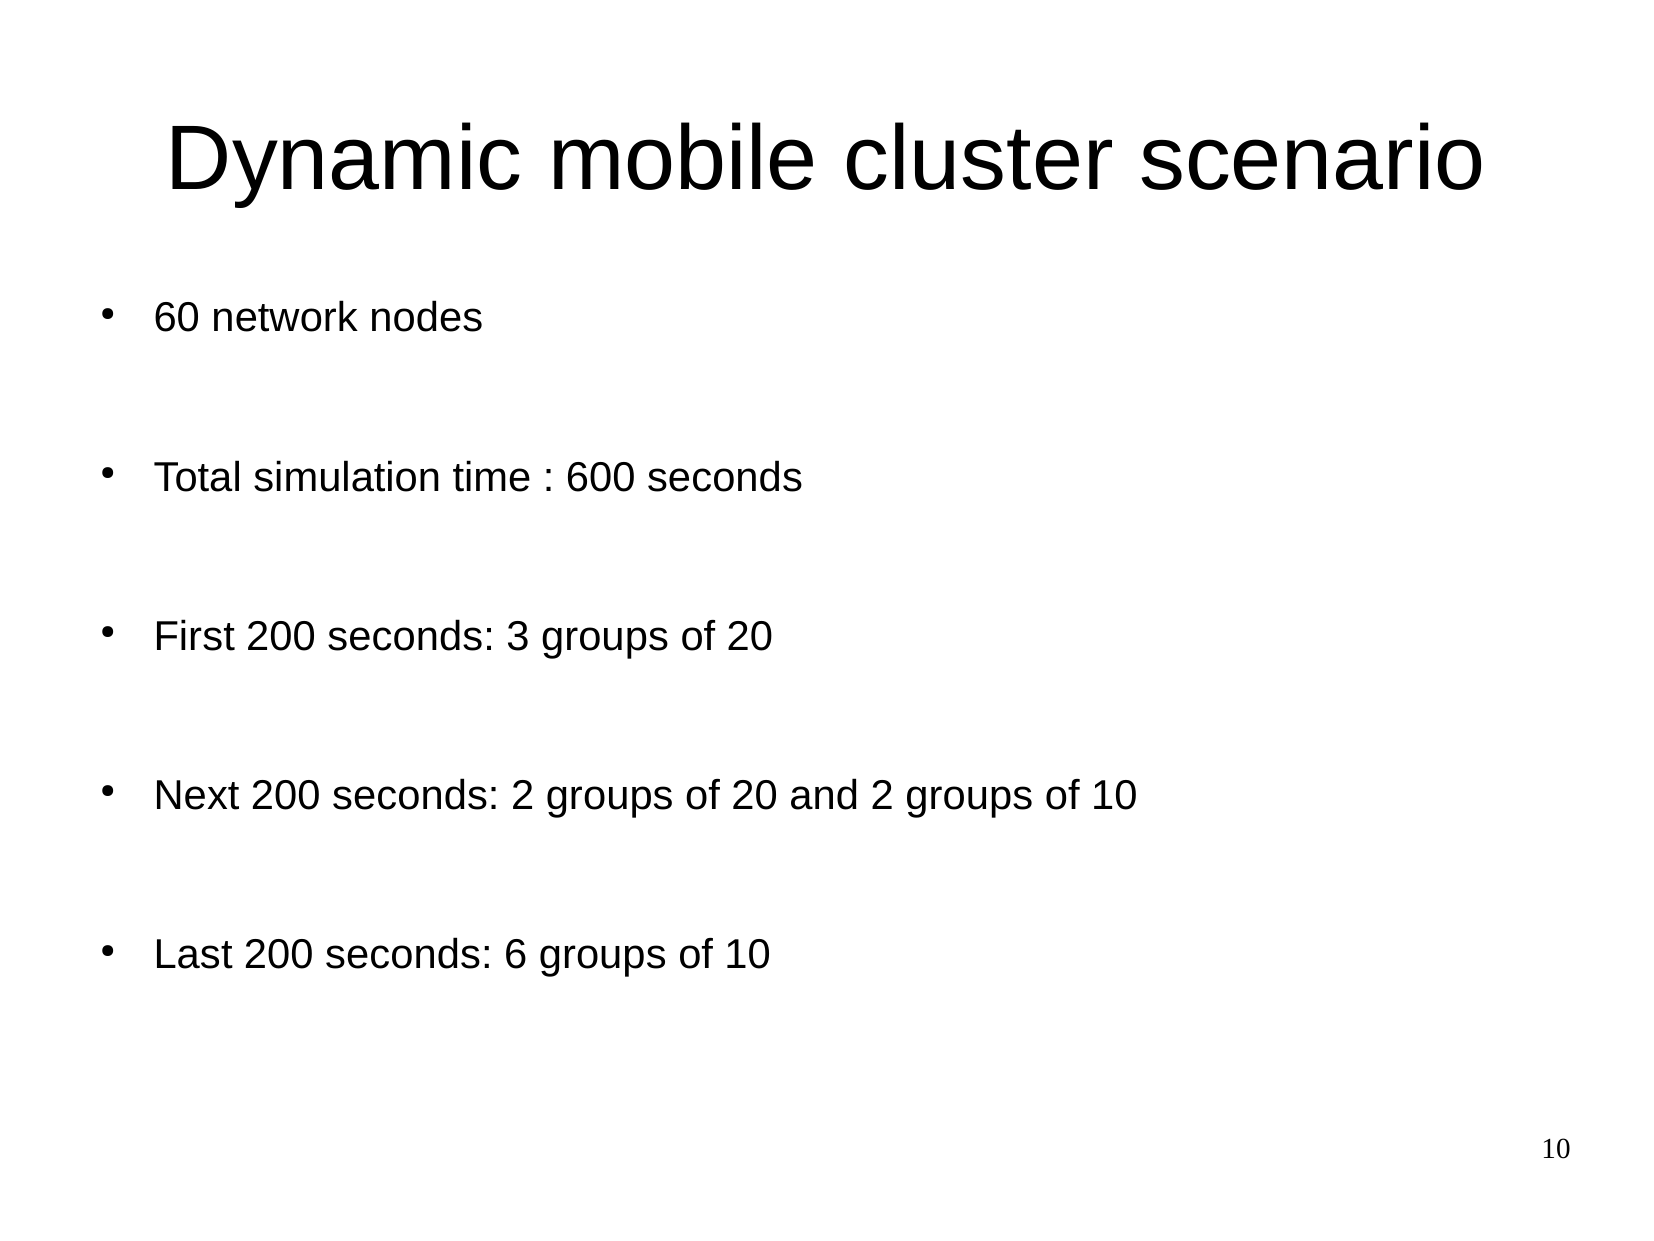

Dynamic mobile cluster scenario
60 network nodes

Total simulation time : 600 seconds

First 200 seconds: 3 groups of 20

Next 200 seconds: 2 groups of 20 and 2 groups of 10

Last 200 seconds: 6 groups of 10
10